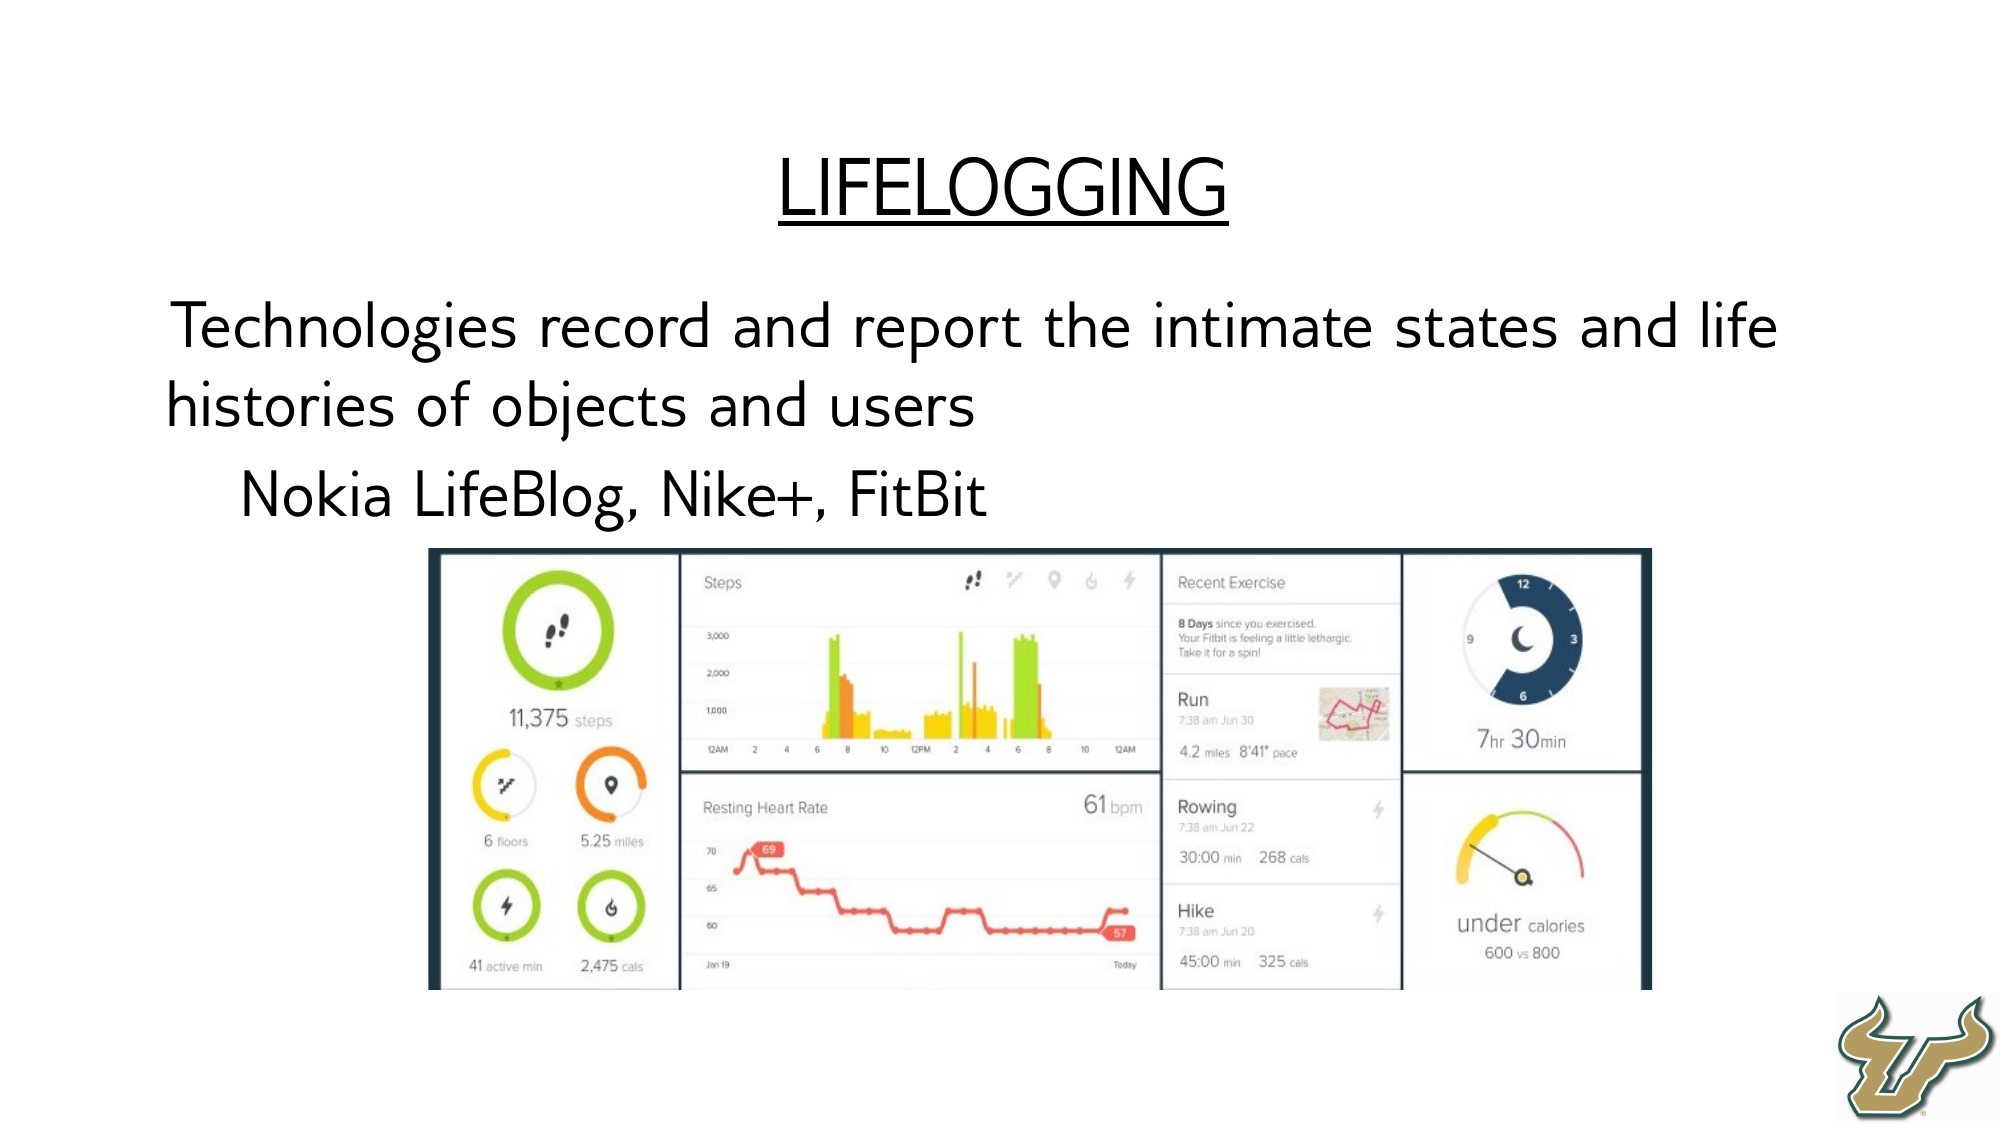

LifeLogging
Technologies record and report the intimate states and life histories of objects and users
Nokia LifeBlog, Nike+, FitBit